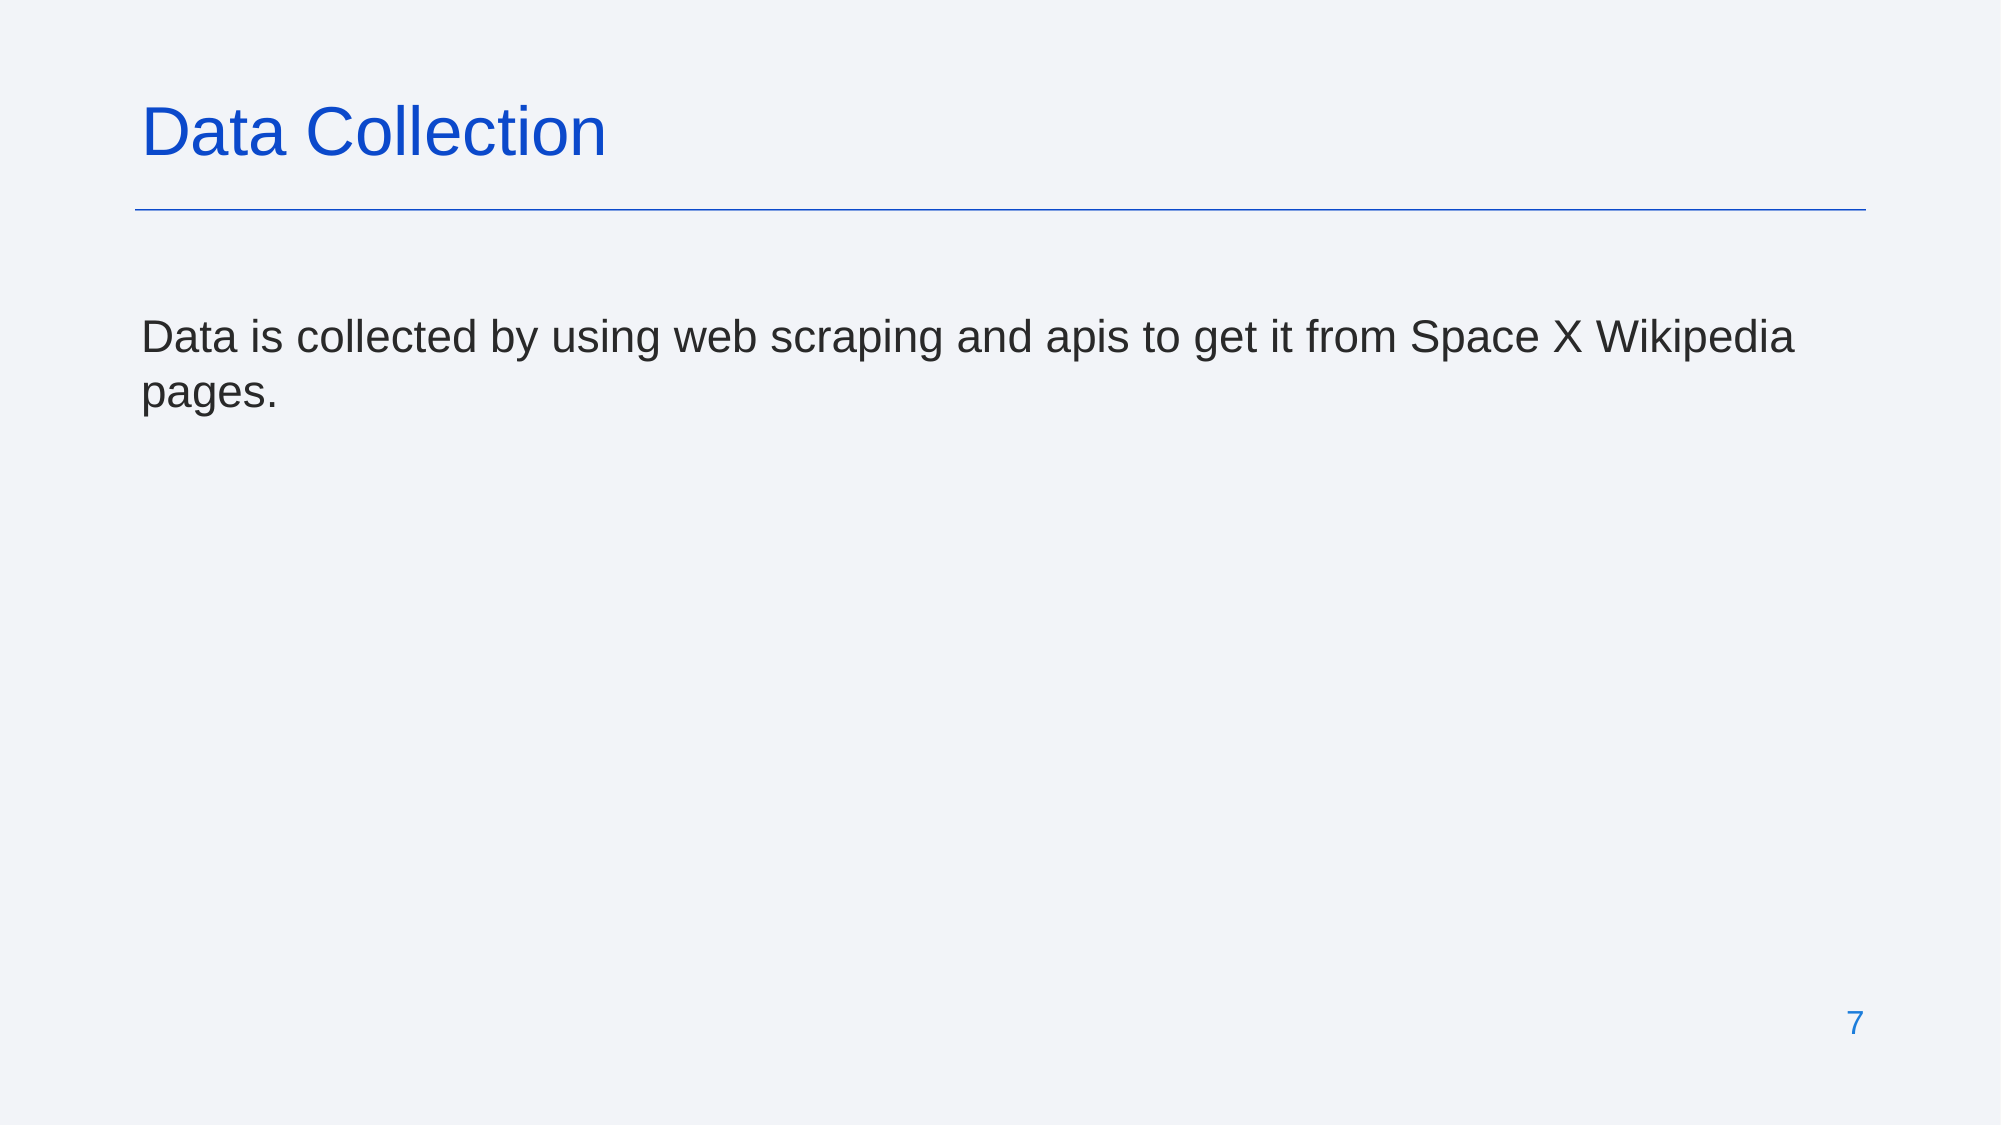

Data Collection
Data is collected by using web scraping and apis to get it from Space X Wikipedia pages.
7